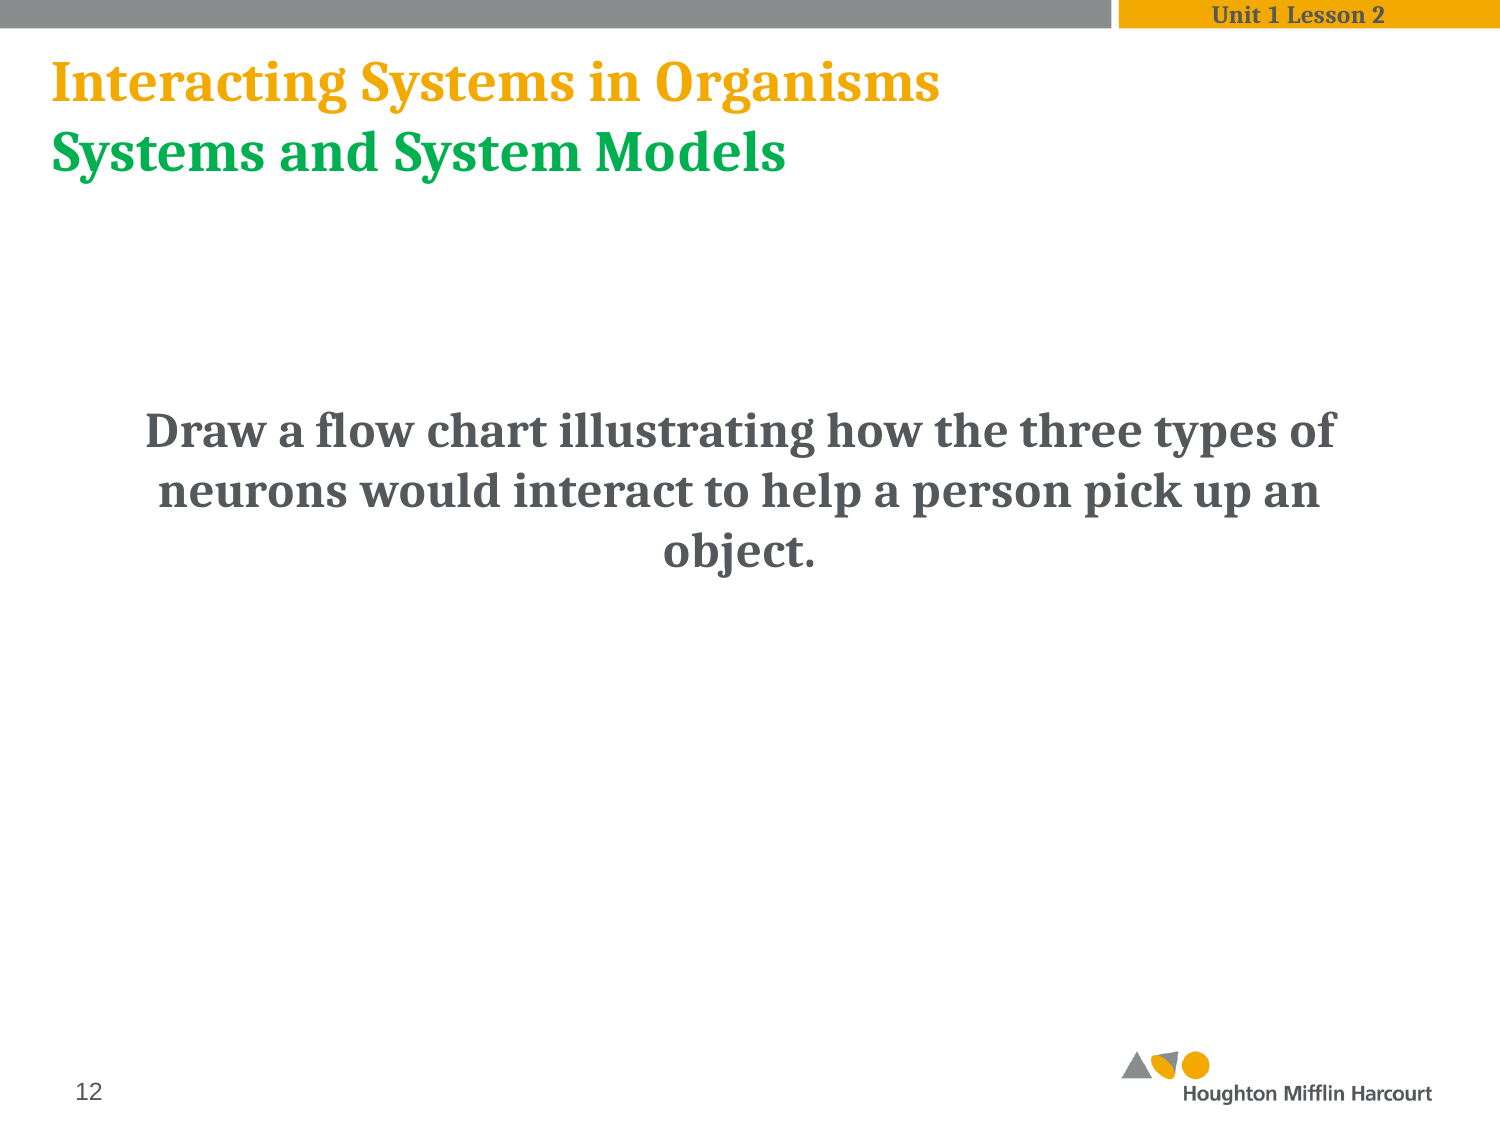

Unit 1 Lesson 2
# Interacting Systems in Organisms Systems and System Models
Draw a flow chart illustrating how the three types of neurons would interact to help a person pick up an object.

12